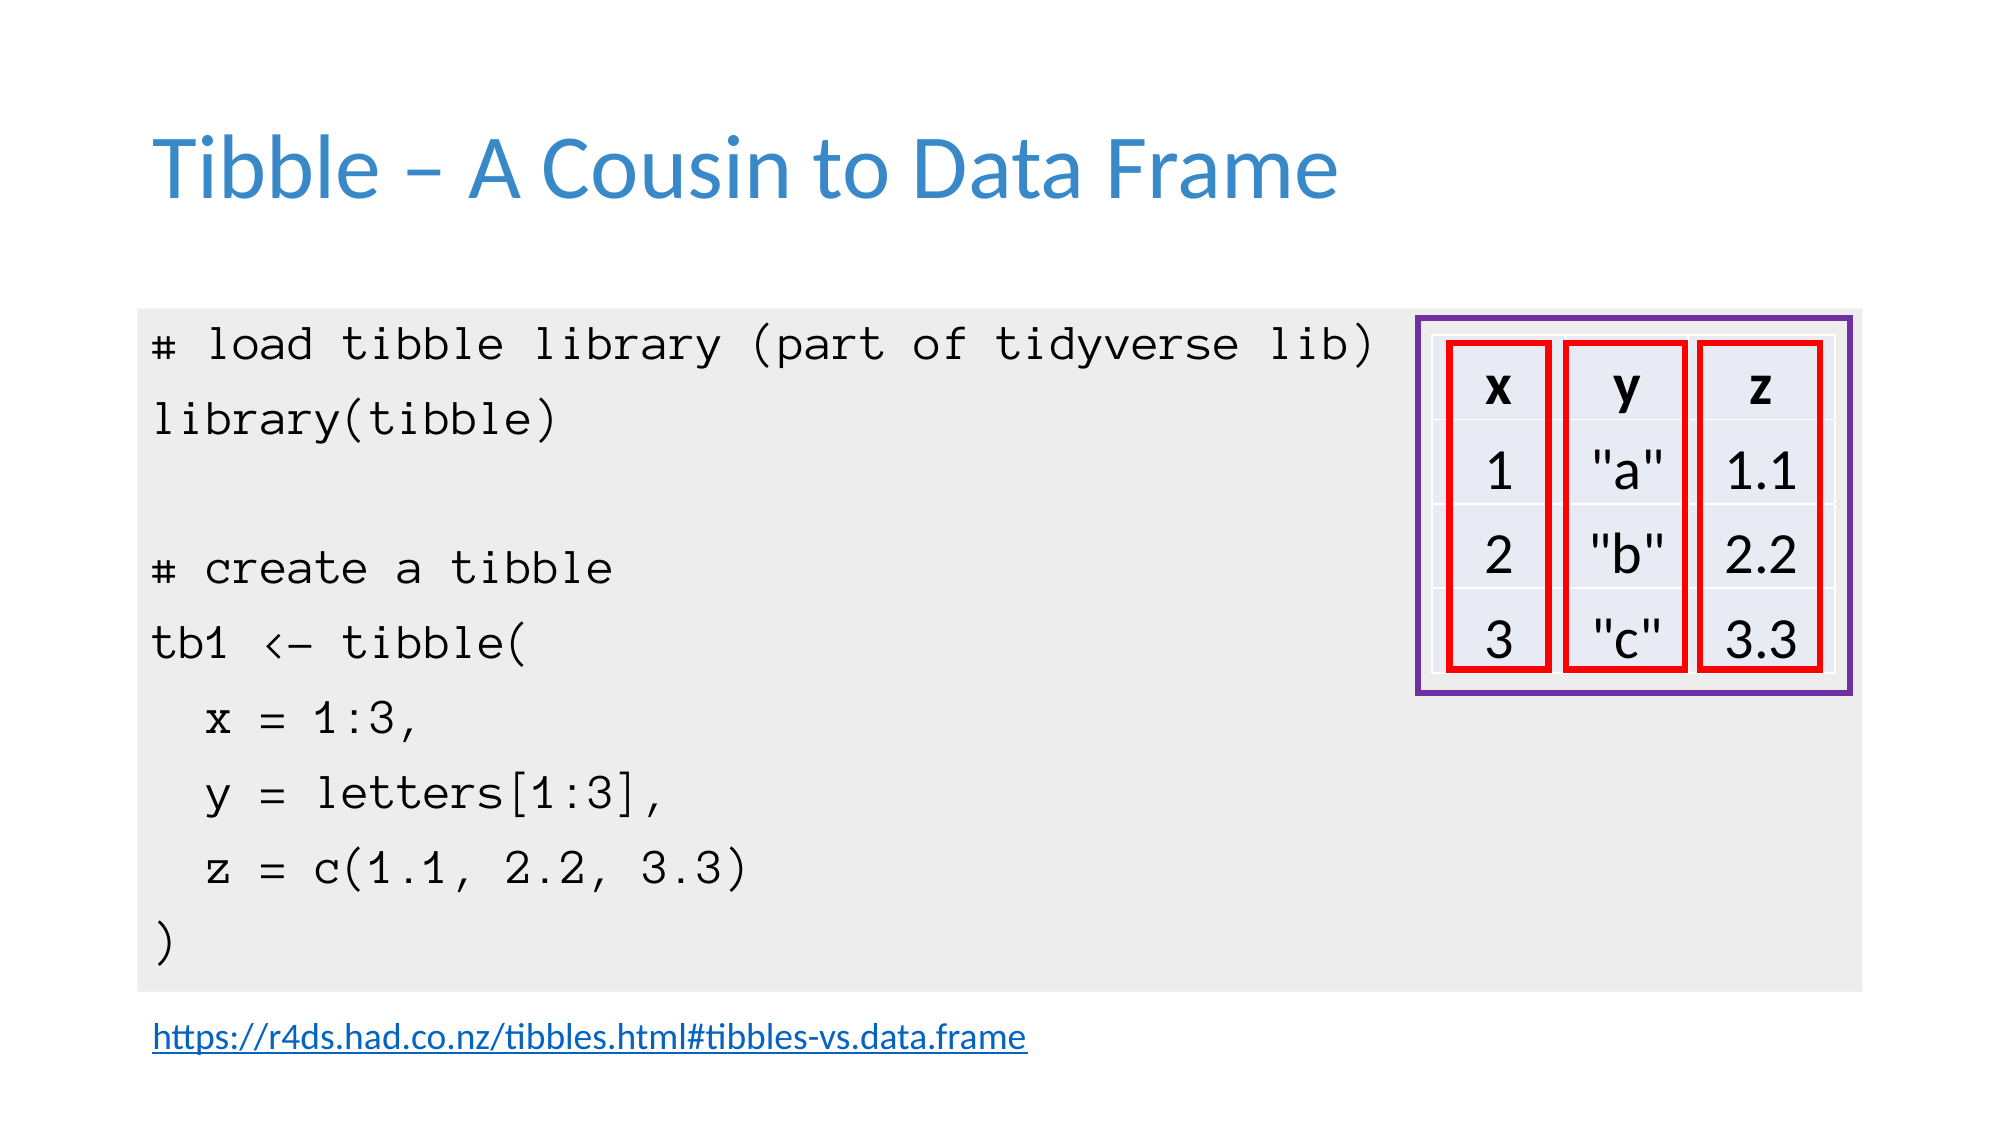

# Tibble – A Cousin to Data Frame
# load tibble library (part of tidyverse lib)
library(tibble)

# create a tibble
tb1 <- tibble(
  x = 1:3,
  y = letters[1:3],
  z = c(1.1, 2.2, 3.3)
)

| x | y | z |
| --- | --- | --- |
| 1 | "a" | 1.1 |
| 2 | "b" | 2.2 |
| 3 | "c" | 3.3 |

https://r4ds.had.co.nz/tibbles.html#tibbles-vs.data.frame